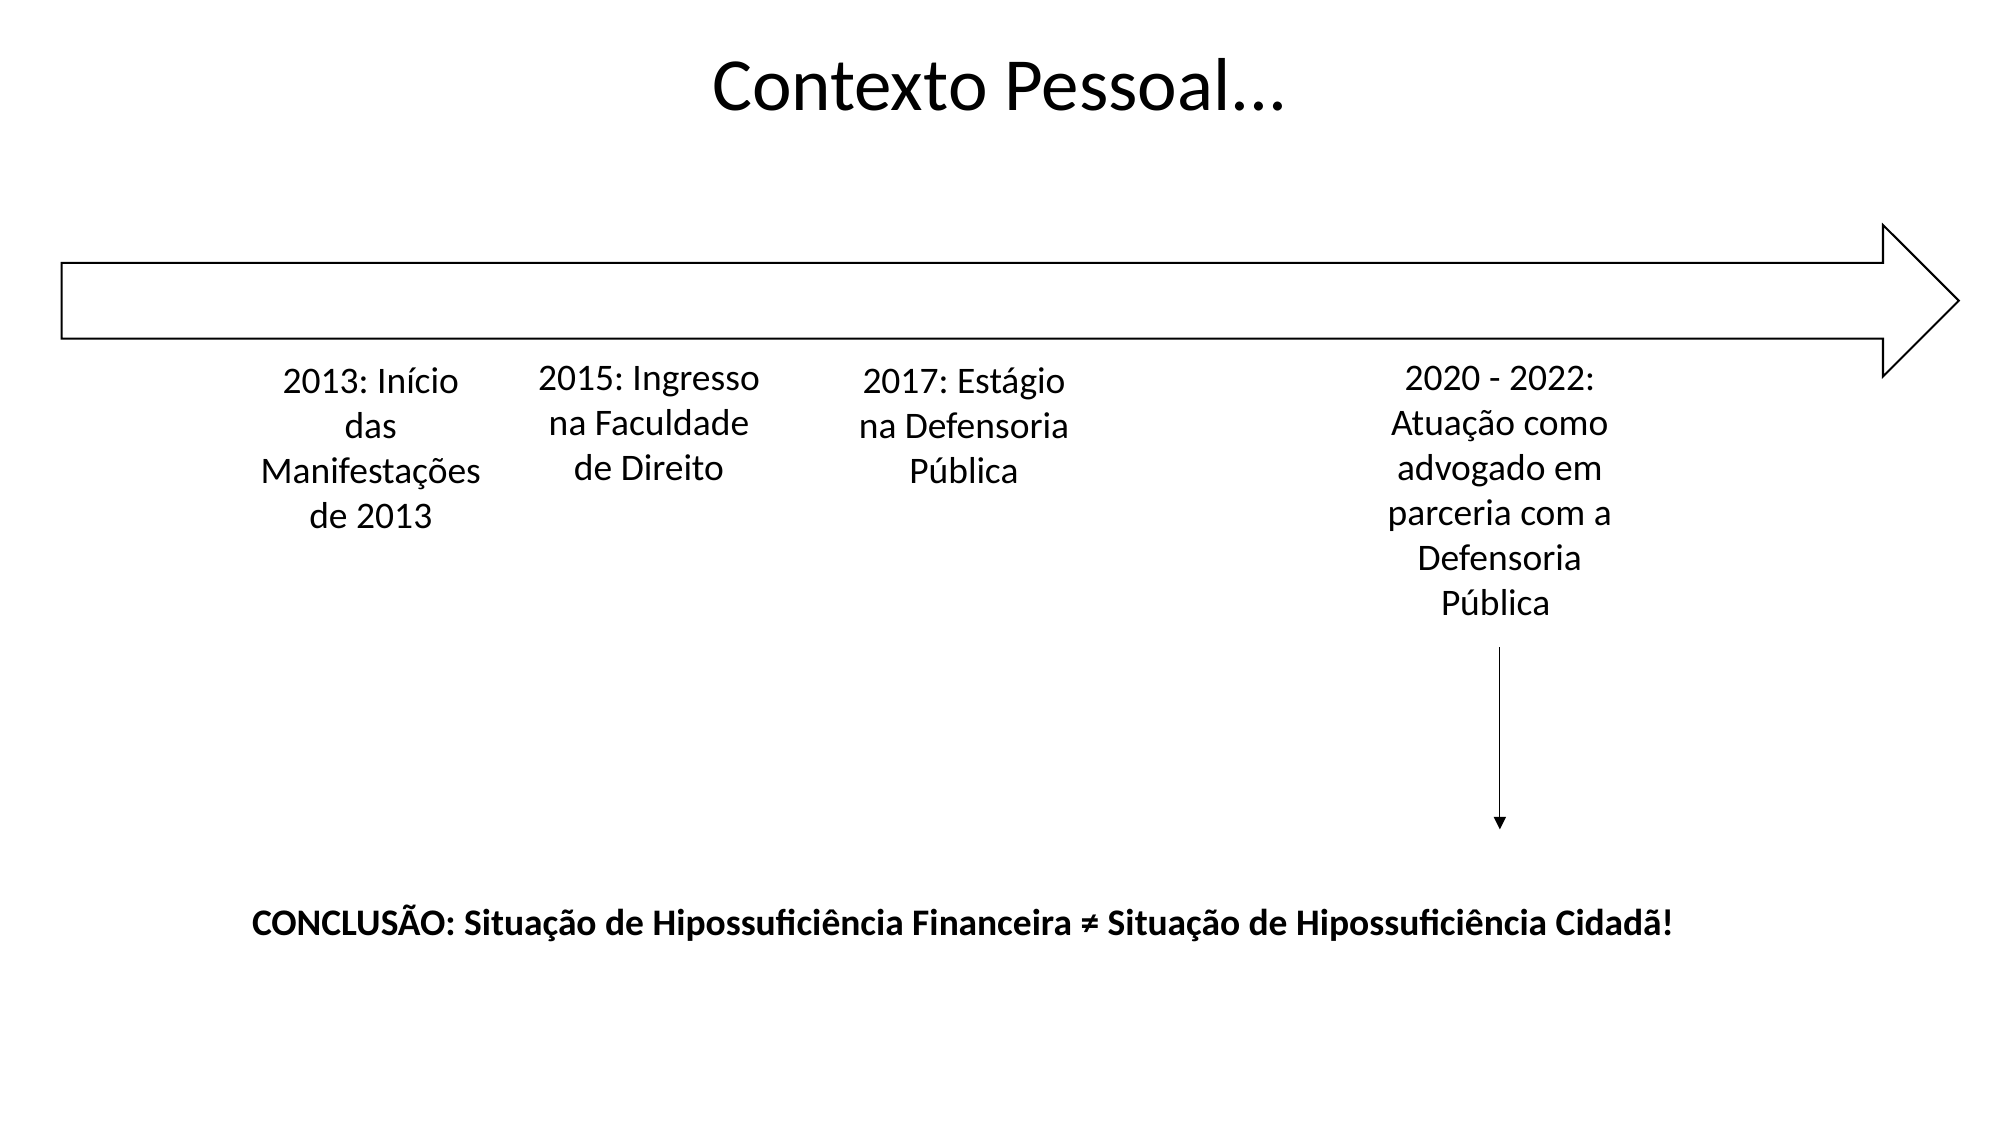

Contexto Pessoal...

2015: Ingresso na Faculdade de Direito
2020 - 2022: Atuação como advogado em parceria com a Defensoria Pública
2013: Início das Manifestações de 2013
2017: Estágio na Defensoria Pública
CONCLUSÃO: Situação de Hipossuficiência Financeira ≠ Situação de Hipossuficiência Cidadã!